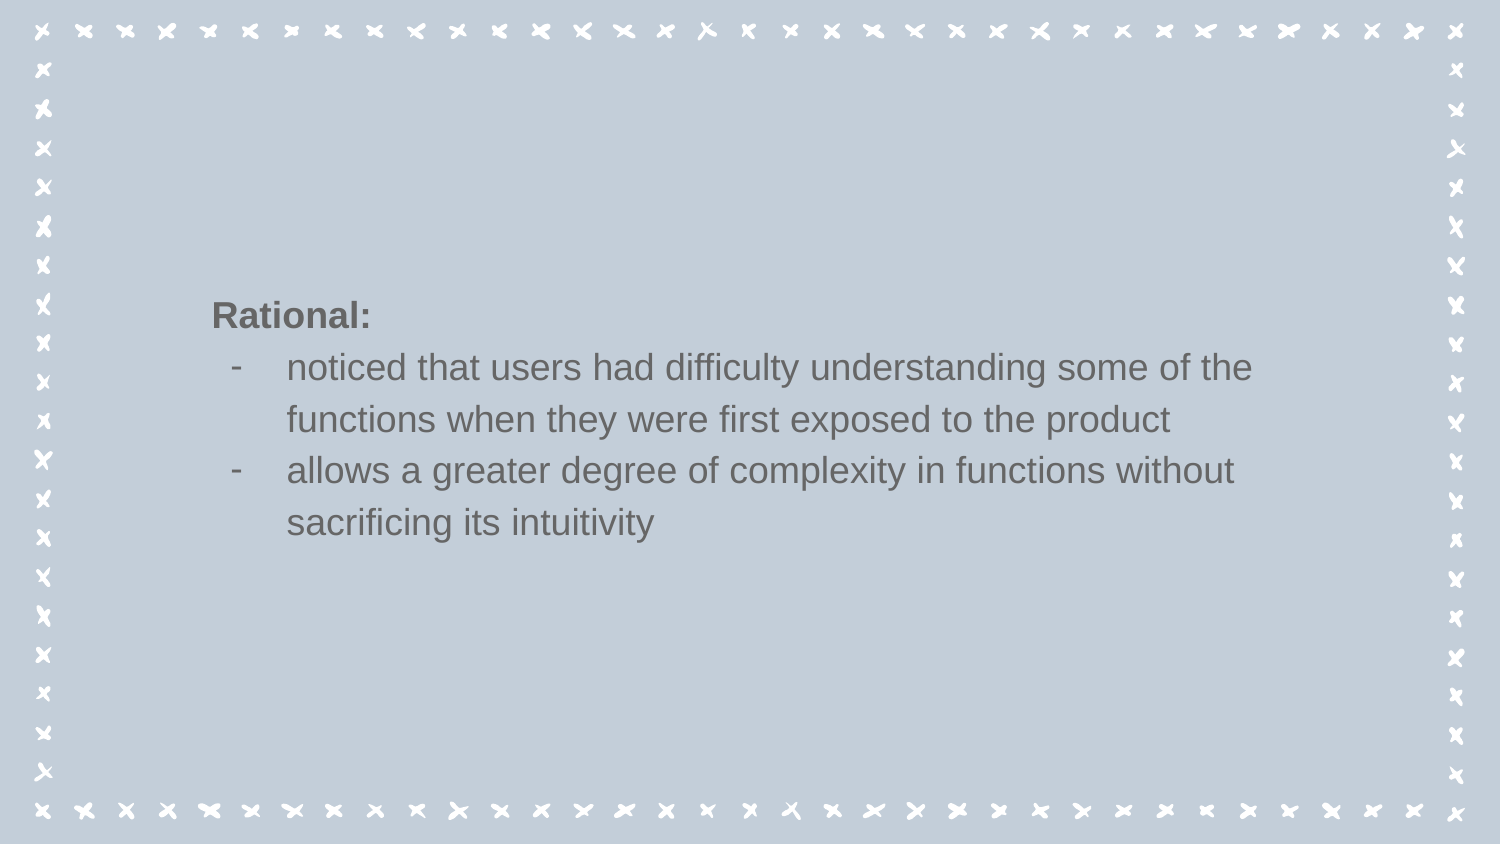

Rational:
noticed that users had difficulty understanding some of the functions when they were first exposed to the product
allows a greater degree of complexity in functions without sacrificing its intuitivity